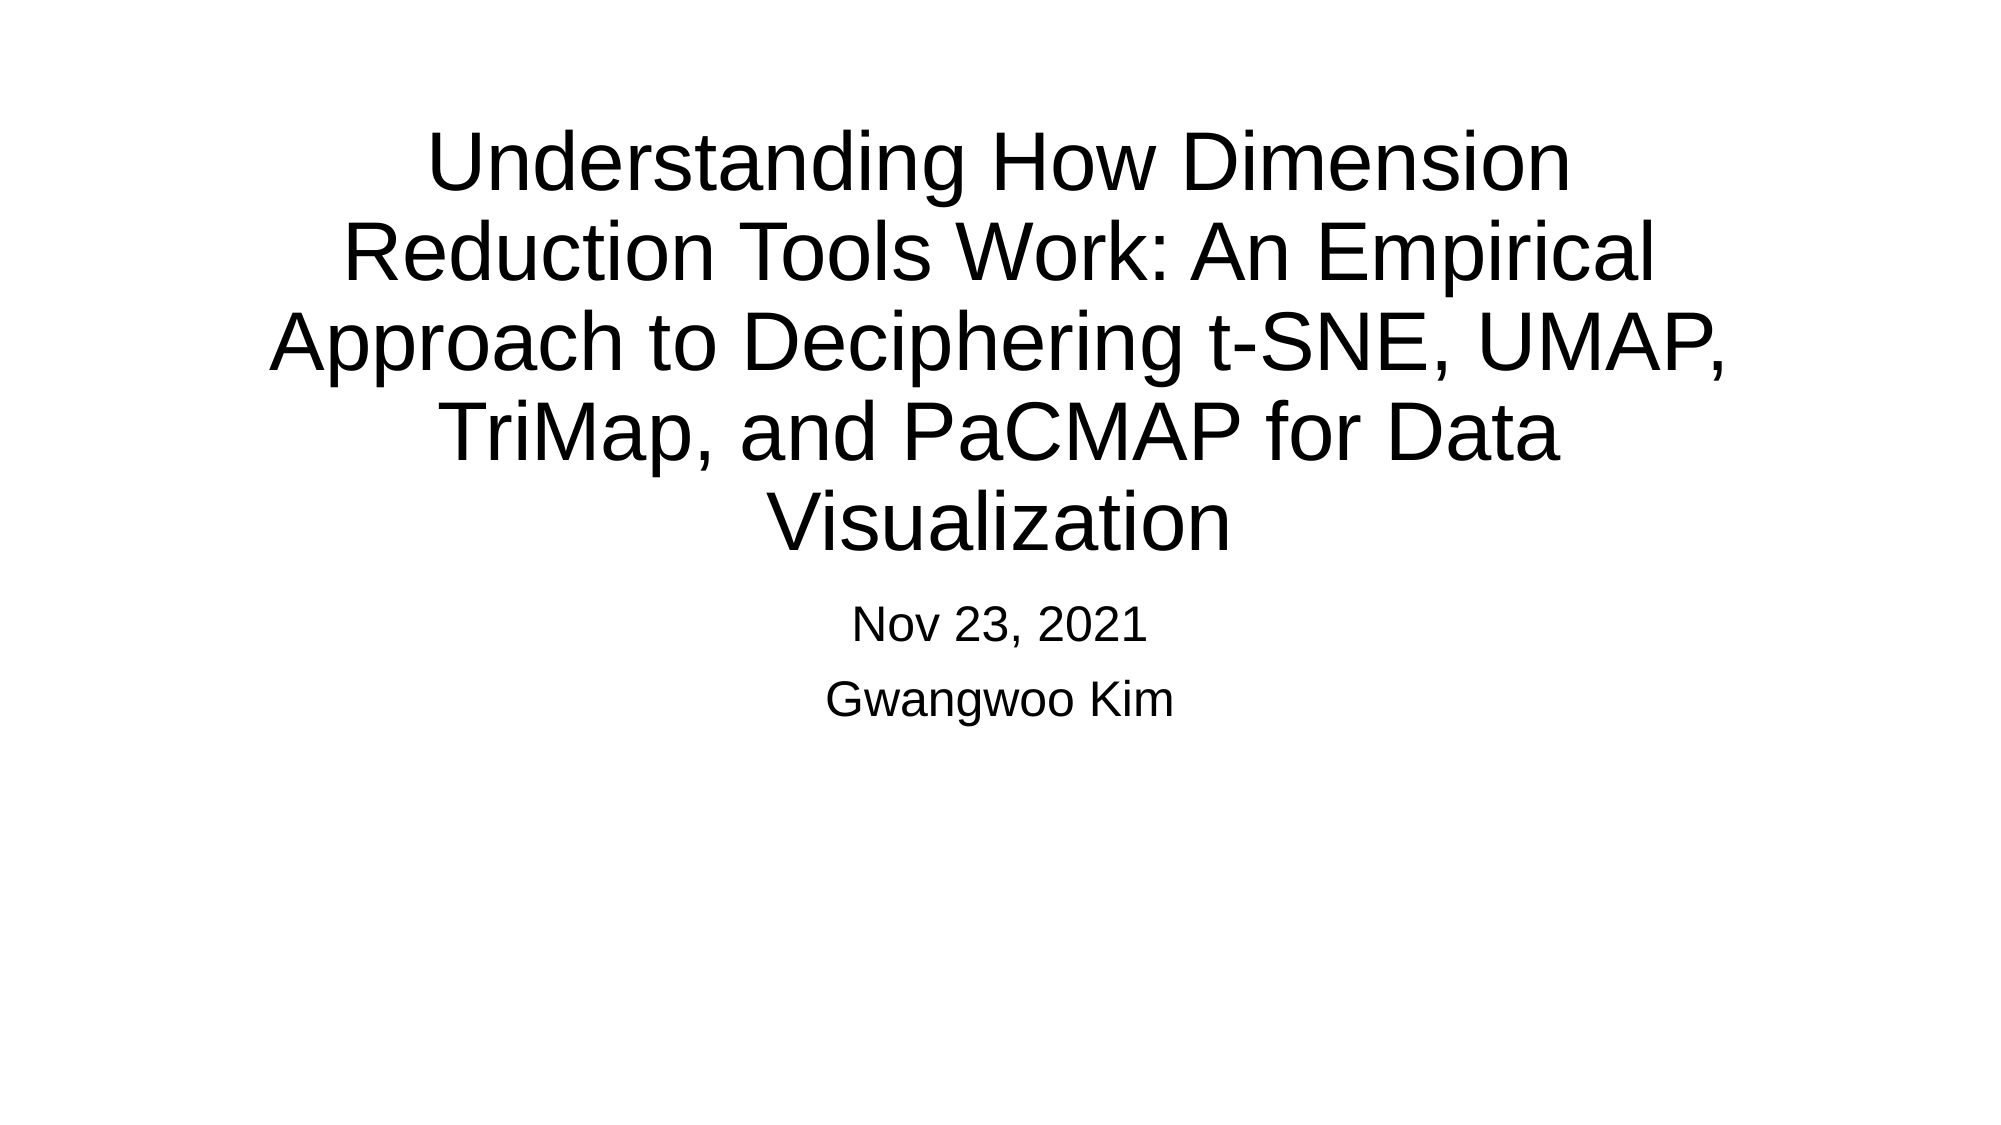

# Understanding How Dimension Reduction Tools Work: An Empirical Approach to Deciphering t-SNE, UMAP, TriMap, and PaCMAP for Data Visualization
Nov 23, 2021
Gwangwoo Kim